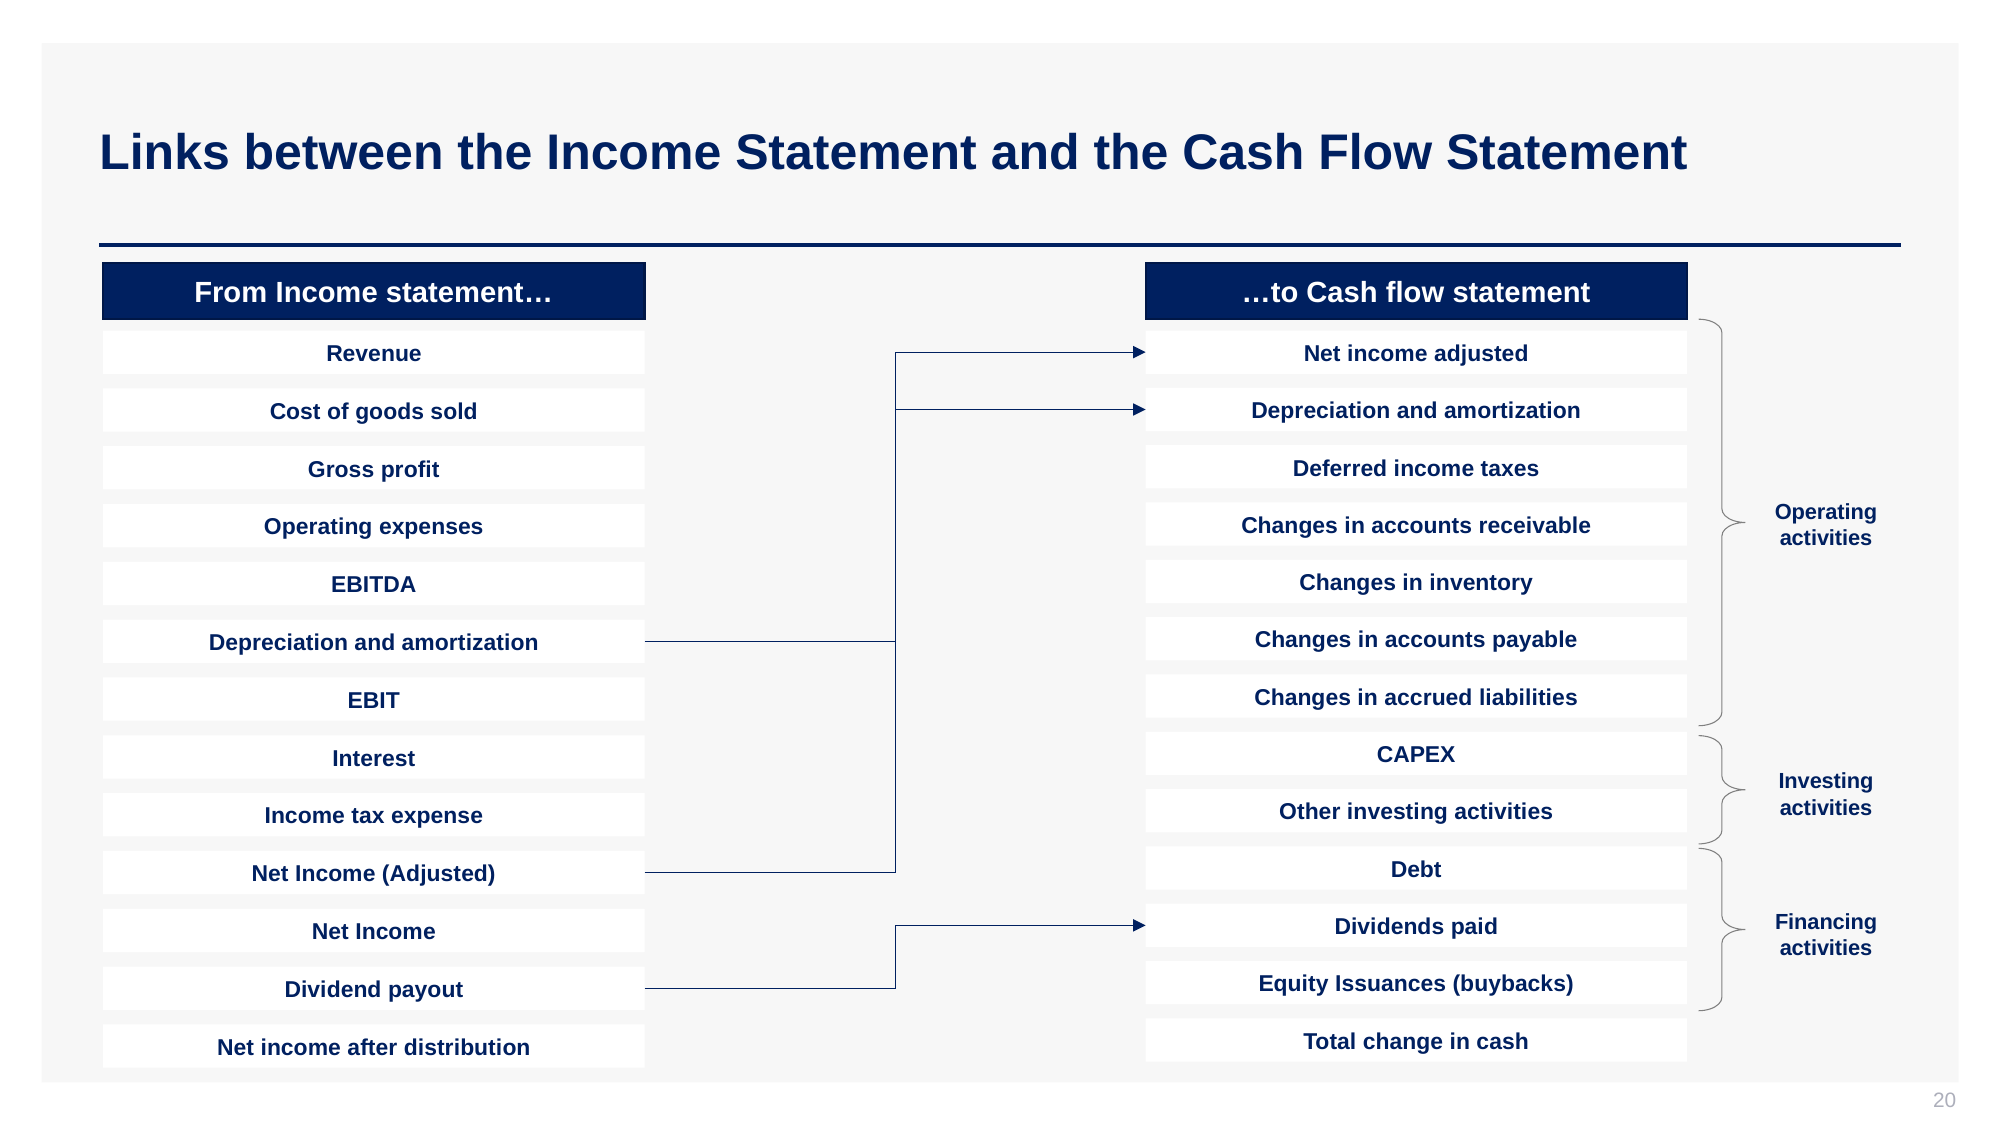

# Links between the Income Statement and the Cash Flow Statement
From Income statement…
…to Cash flow statement

Revenue
Net income adjusted
Depreciation and amortization
Cost of goods sold
Deferred income taxes
Gross profit
Operating activities
Changes in accounts receivable
Operating expenses
Changes in inventory
EBITDA
Changes in accounts payable
Depreciation and amortization
Changes in accrued liabilities
EBIT
CAPEX
Interest

Investing activities
Other investing activities
Income tax expense
Debt

Net Income (Adjusted)
Financing activities
Dividends paid
Net Income
Equity Issuances (buybacks)
Dividend payout
Total change in cash
Net income after distribution
20